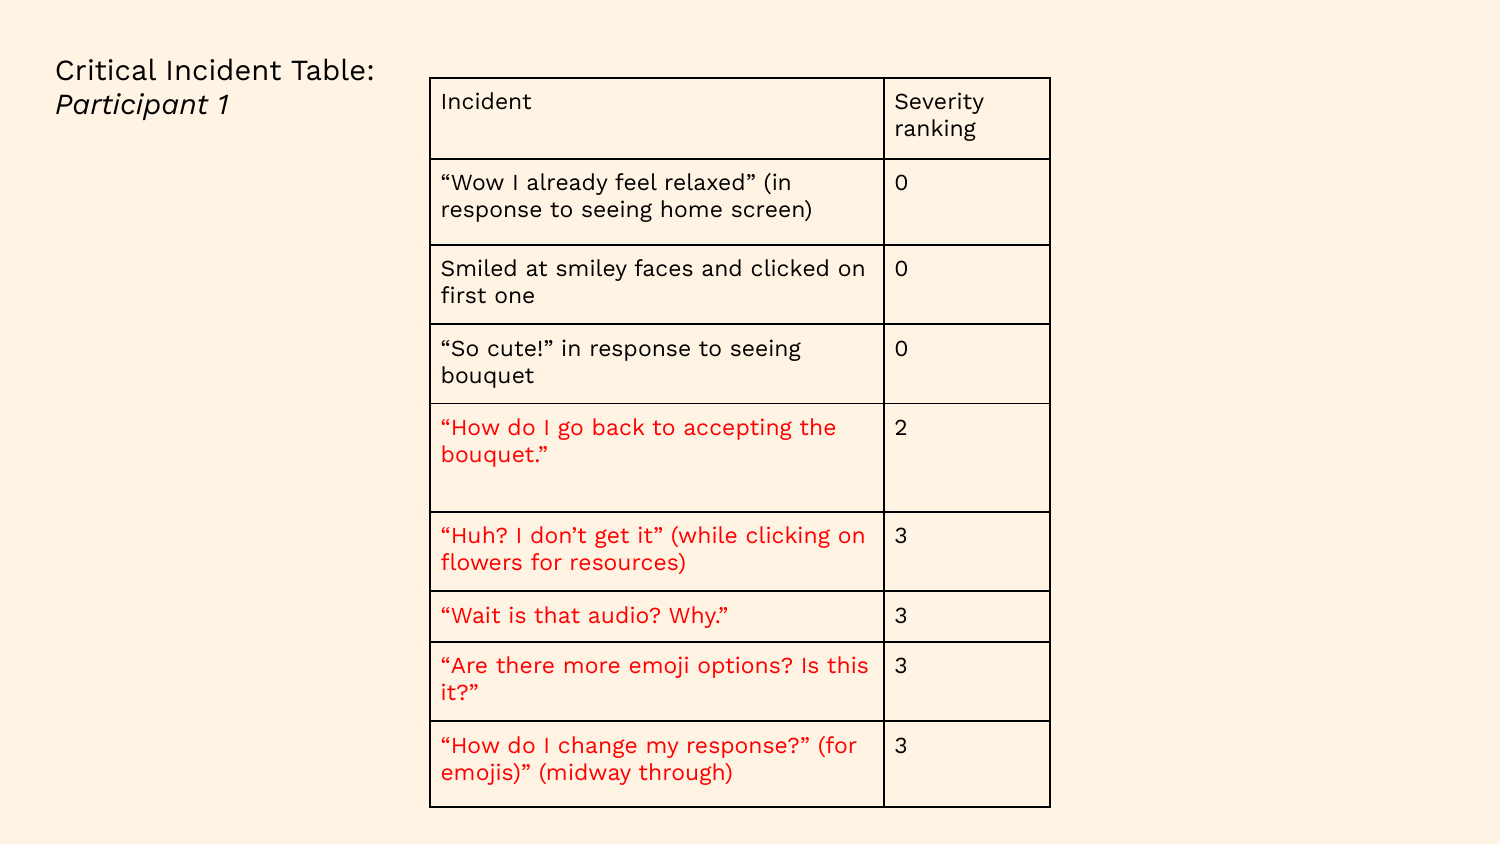

Critical Incident Table: Participant 1
| Incident | Severity ranking |
| --- | --- |
| “Wow I already feel relaxed” (in response to seeing home screen) | 0 |
| Smiled at smiley faces and clicked on first one | 0 |
| “So cute!” in response to seeing bouquet | 0 |
| “How do I go back to accepting the bouquet.” | 2 |
| “Huh? I don’t get it” (while clicking on flowers for resources) | 3 |
| “Wait is that audio? Why.” | 3 |
| “Are there more emoji options? Is this it?” | 3 |
| “How do I change my response?” (for emojis)” (midway through) | 3 |